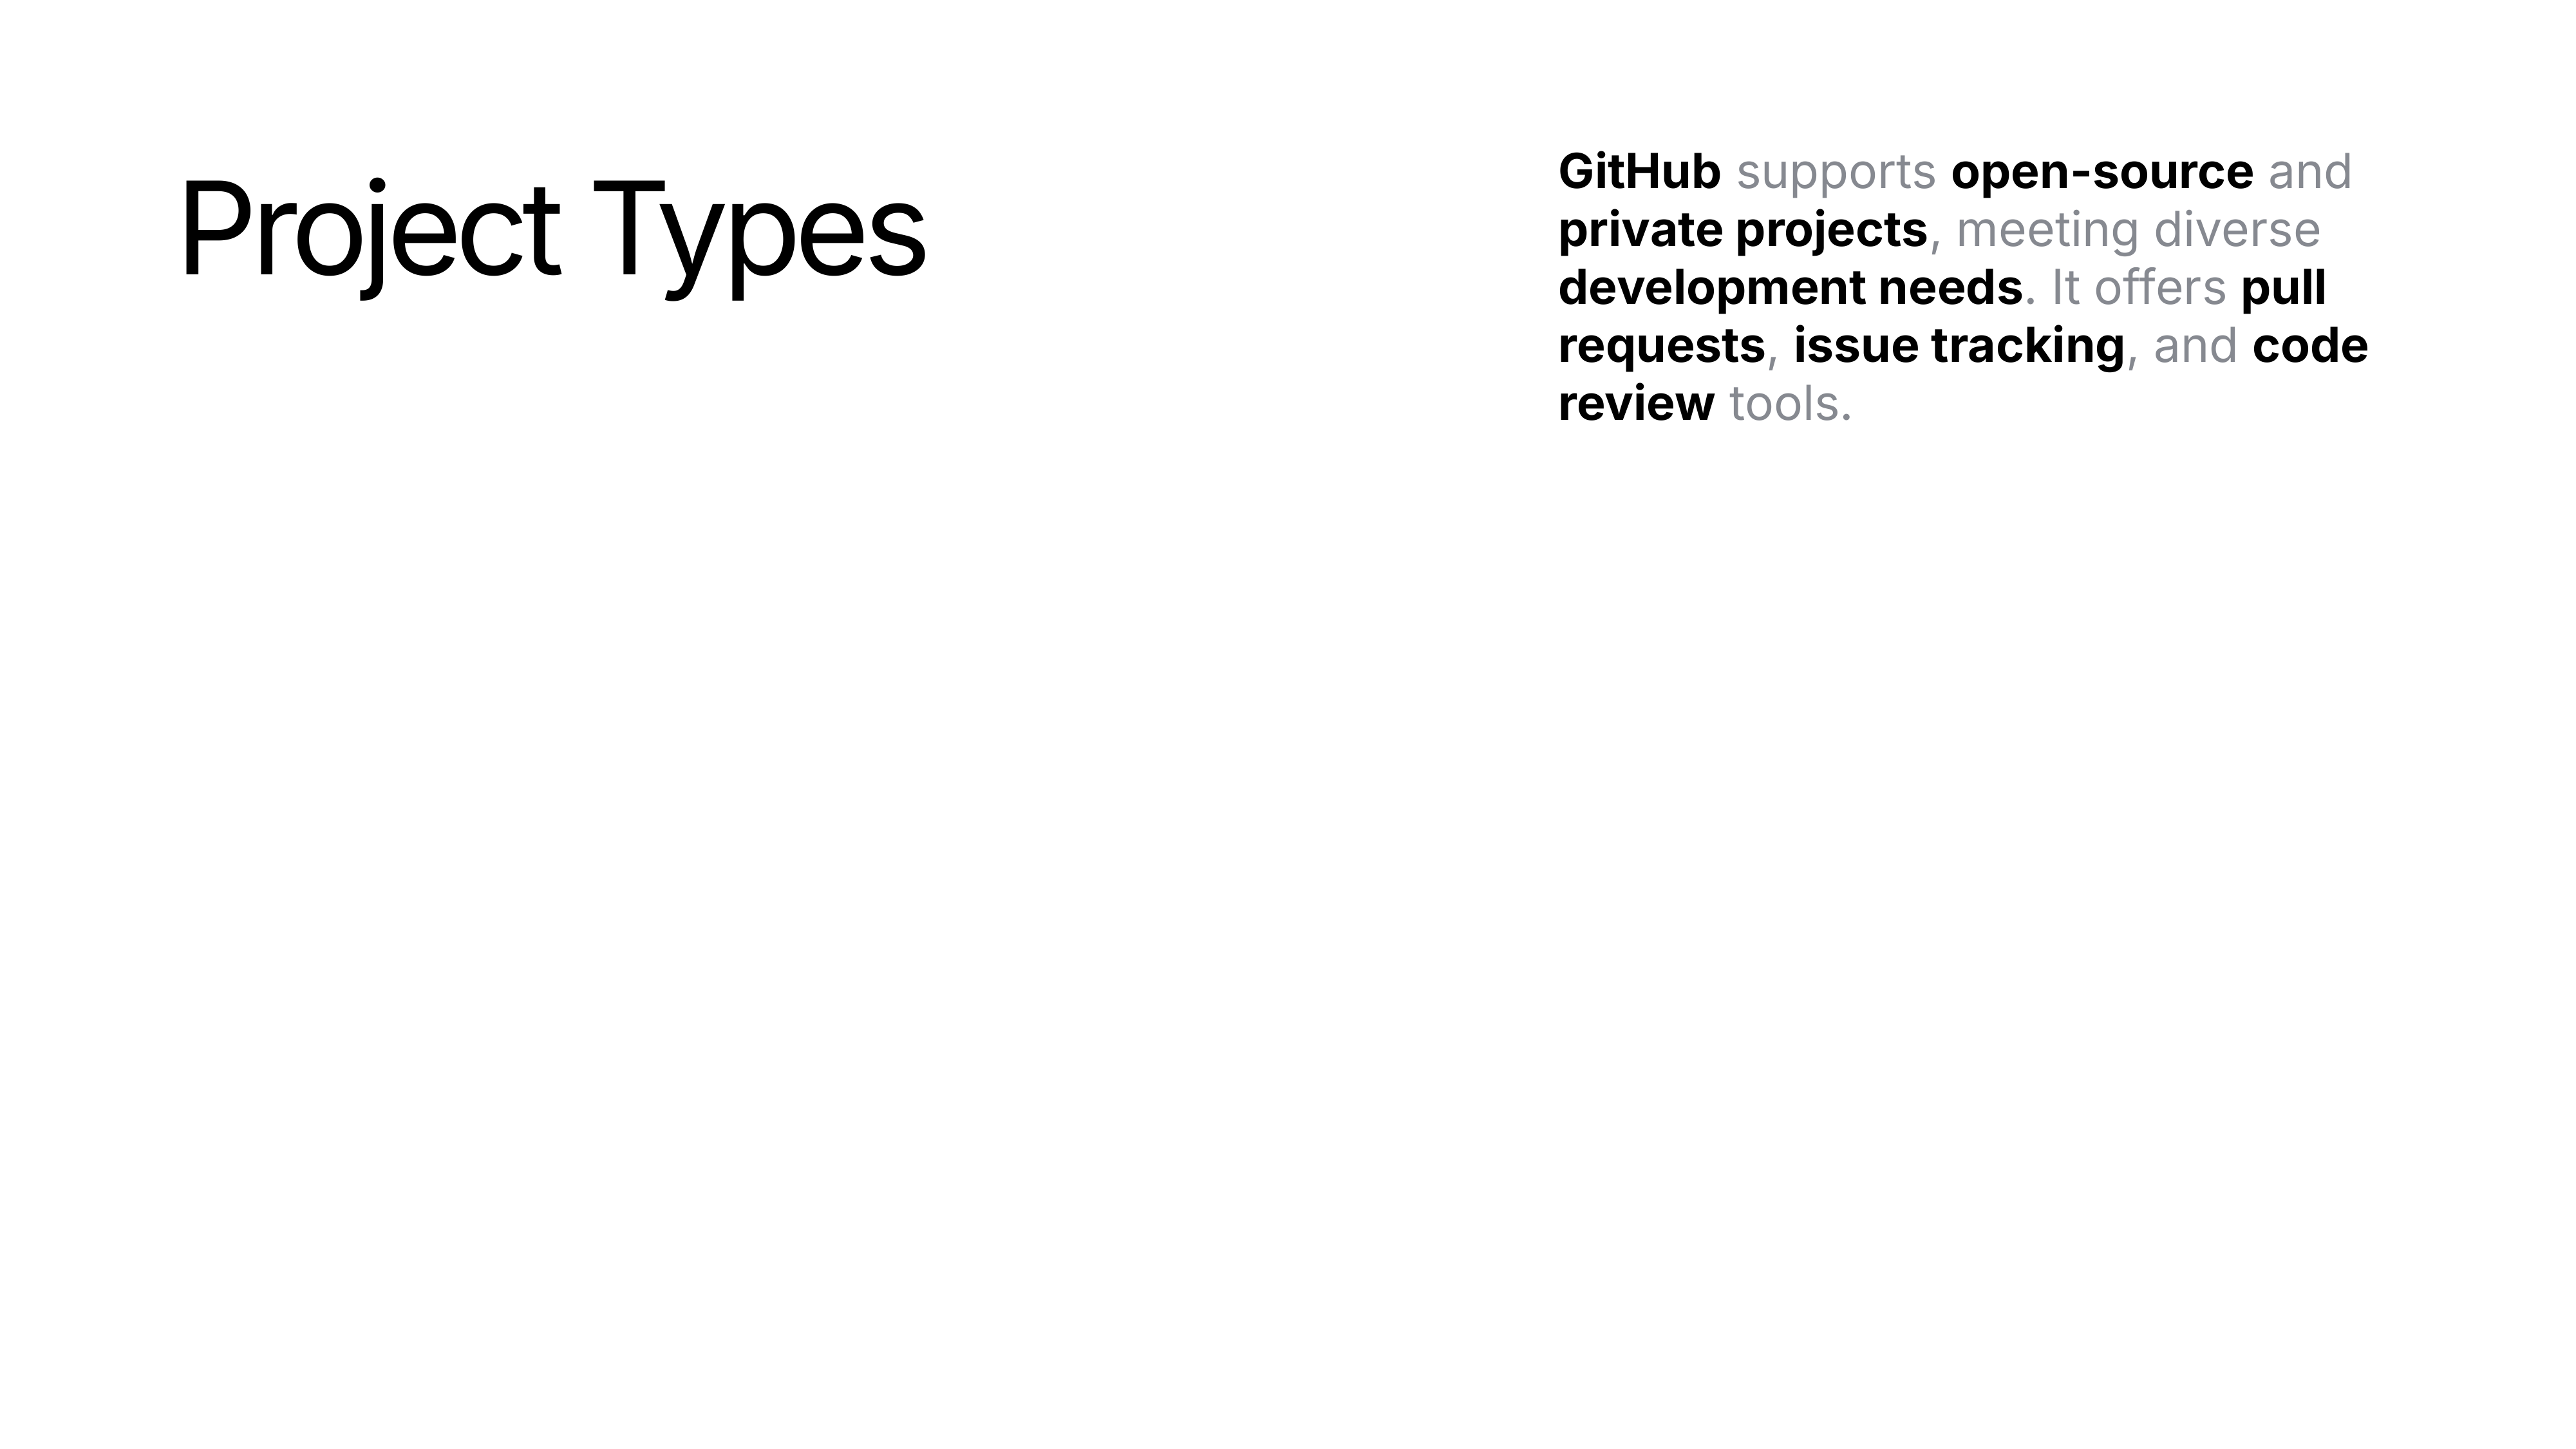

GitHub supports open-source and private projects, meeting diverse development needs. It offers pull requests, issue tracking, and code review tools.
Project Types